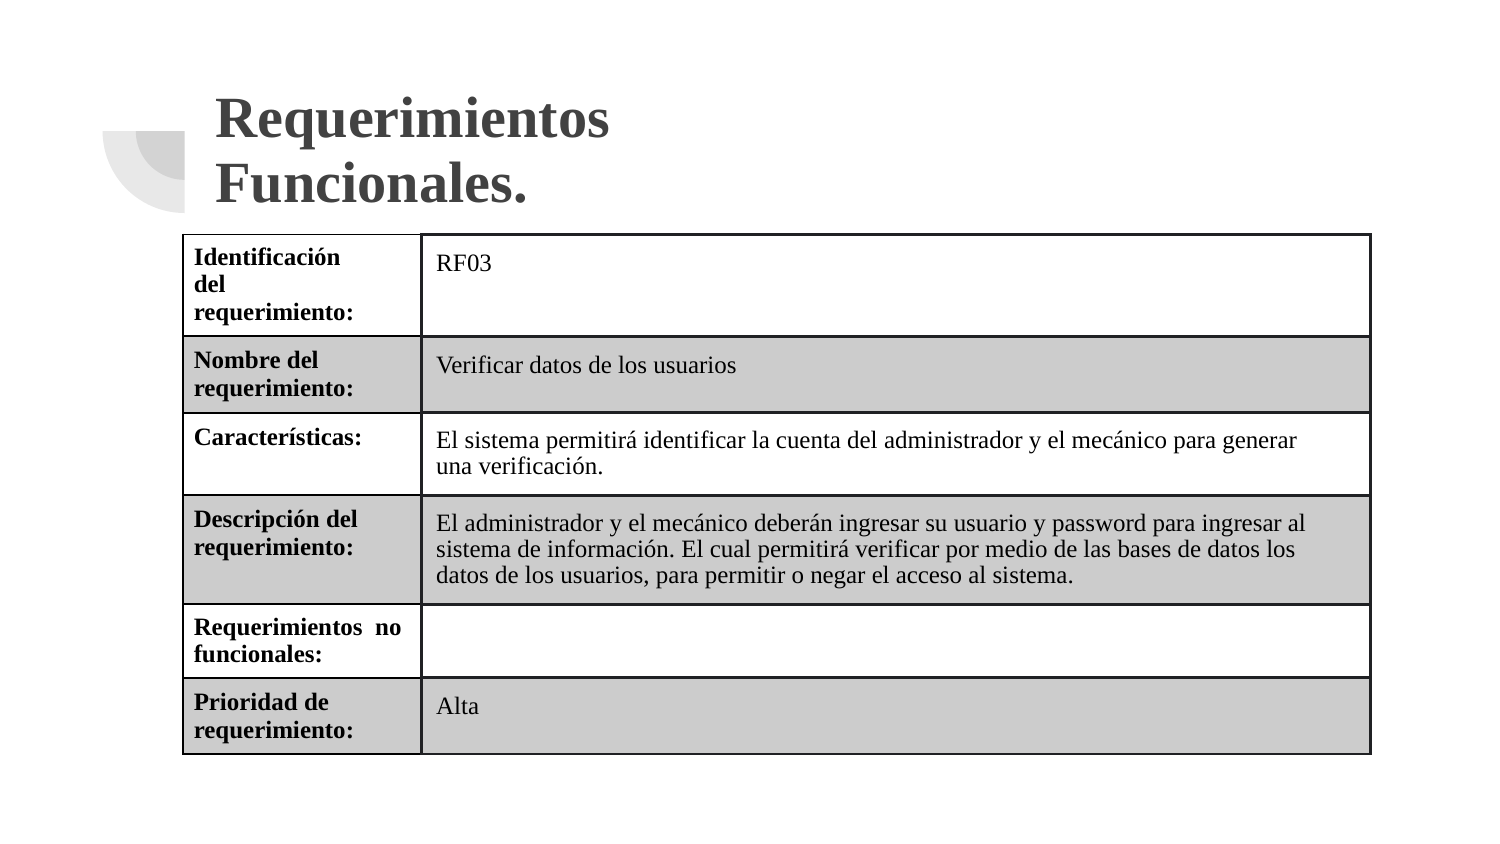

# Requerimientos
Funcionales.
| Identificación del requerimiento: | RF03 |
| --- | --- |
| Nombre del requerimiento: | Verificar datos de los usuarios |
| Características: | El sistema permitirá identificar la cuenta del administrador y el mecánico para generar una verificación. |
| Descripción del requerimiento: | El administrador y el mecánico deberán ingresar su usuario y password para ingresar al sistema de información. El cual permitirá verificar por medio de las bases de datos los datos de los usuarios, para permitir o negar el acceso al sistema. |
| Requerimientos no funcionales: |  |
| Prioridad de requerimiento: | Alta |